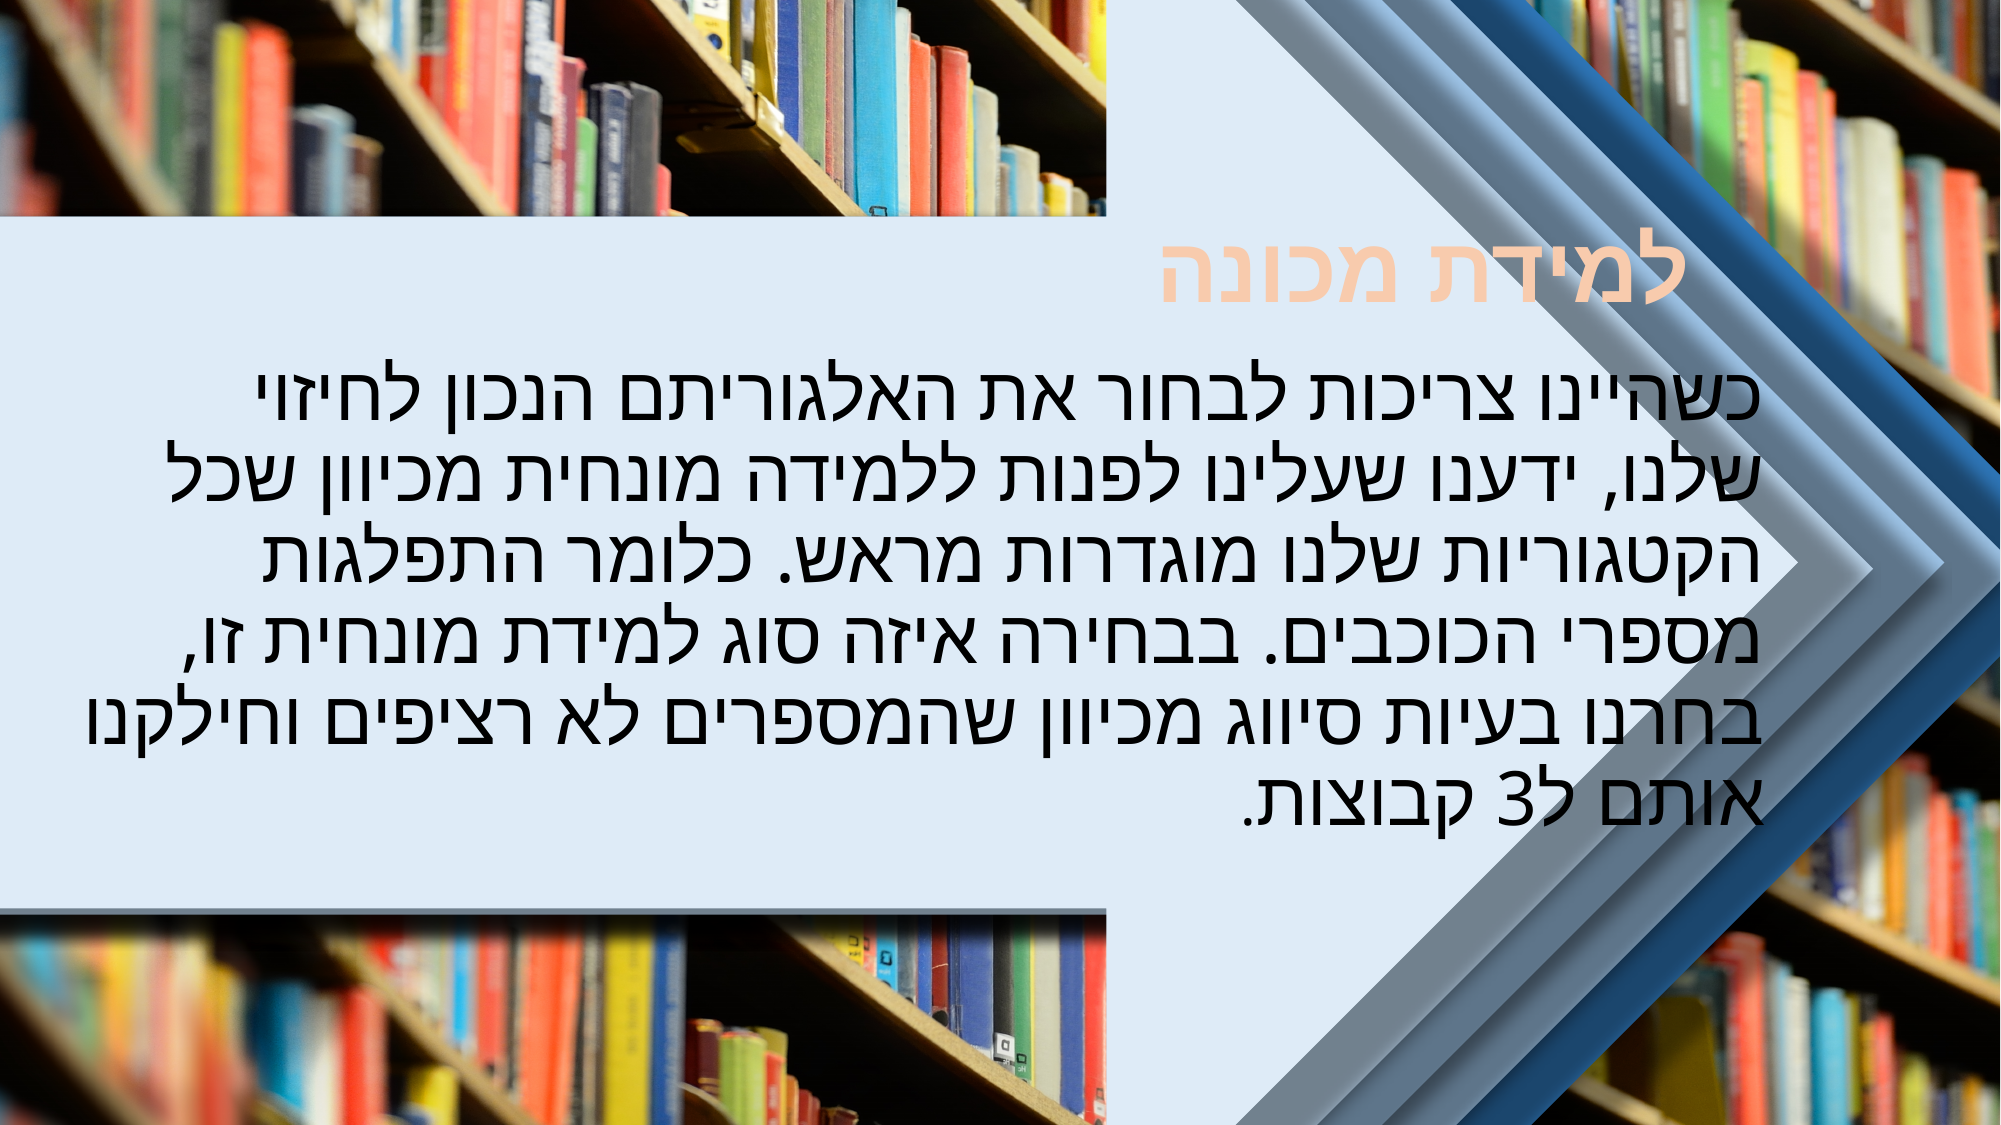

# למידת מכונה
כשהיינו צריכות לבחור את האלגוריתם הנכון לחיזוי שלנו, ידענו שעלינו לפנות ללמידה מונחית מכיוון שכל הקטגוריות שלנו מוגדרות מראש. כלומר התפלגות מספרי הכוכבים. בבחירה איזה סוג למידת מונחית זו, בחרנו בעיות סיווג מכיוון שהמספרים לא רציפים וחילקנו אותם ל3 קבוצות.